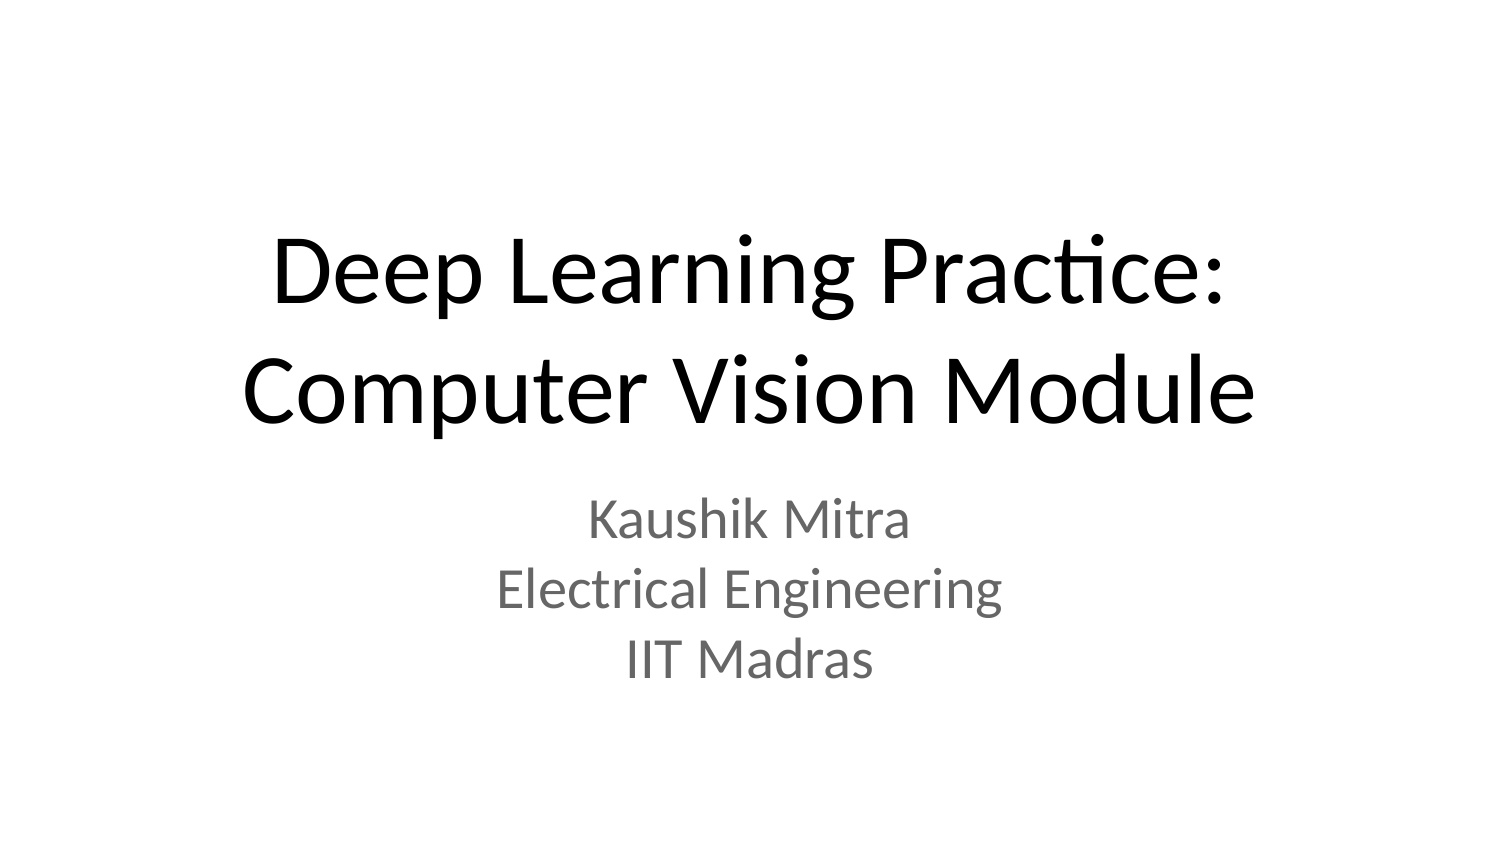

# Deep Learning Practice: Computer Vision Module
Kaushik Mitra
Electrical Engineering
IIT Madras